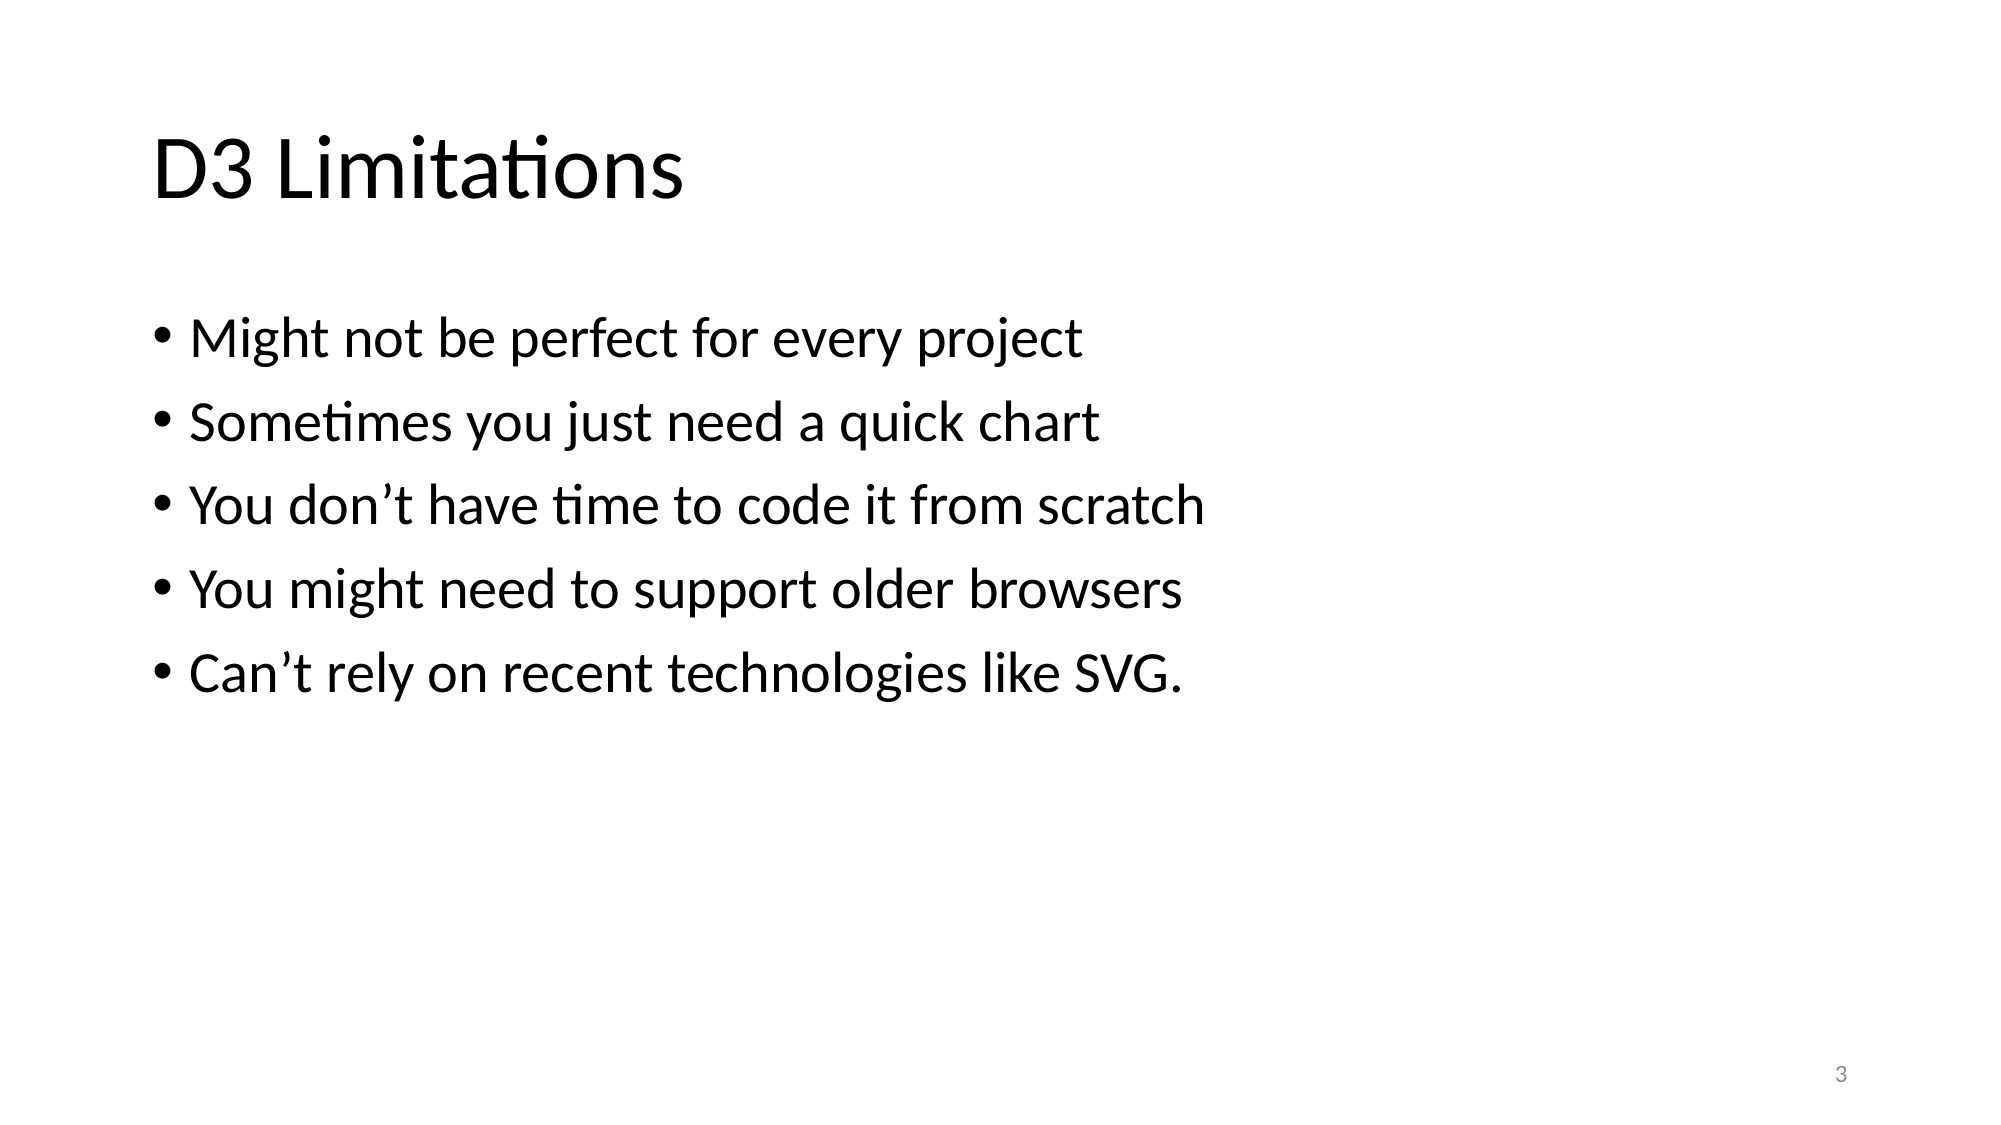

# D3 Limitations
Might not be perfect for every project
Sometimes you just need a quick chart
You don’t have time to code it from scratch
You might need to support older browsers
Can’t rely on recent technologies like SVG.
3